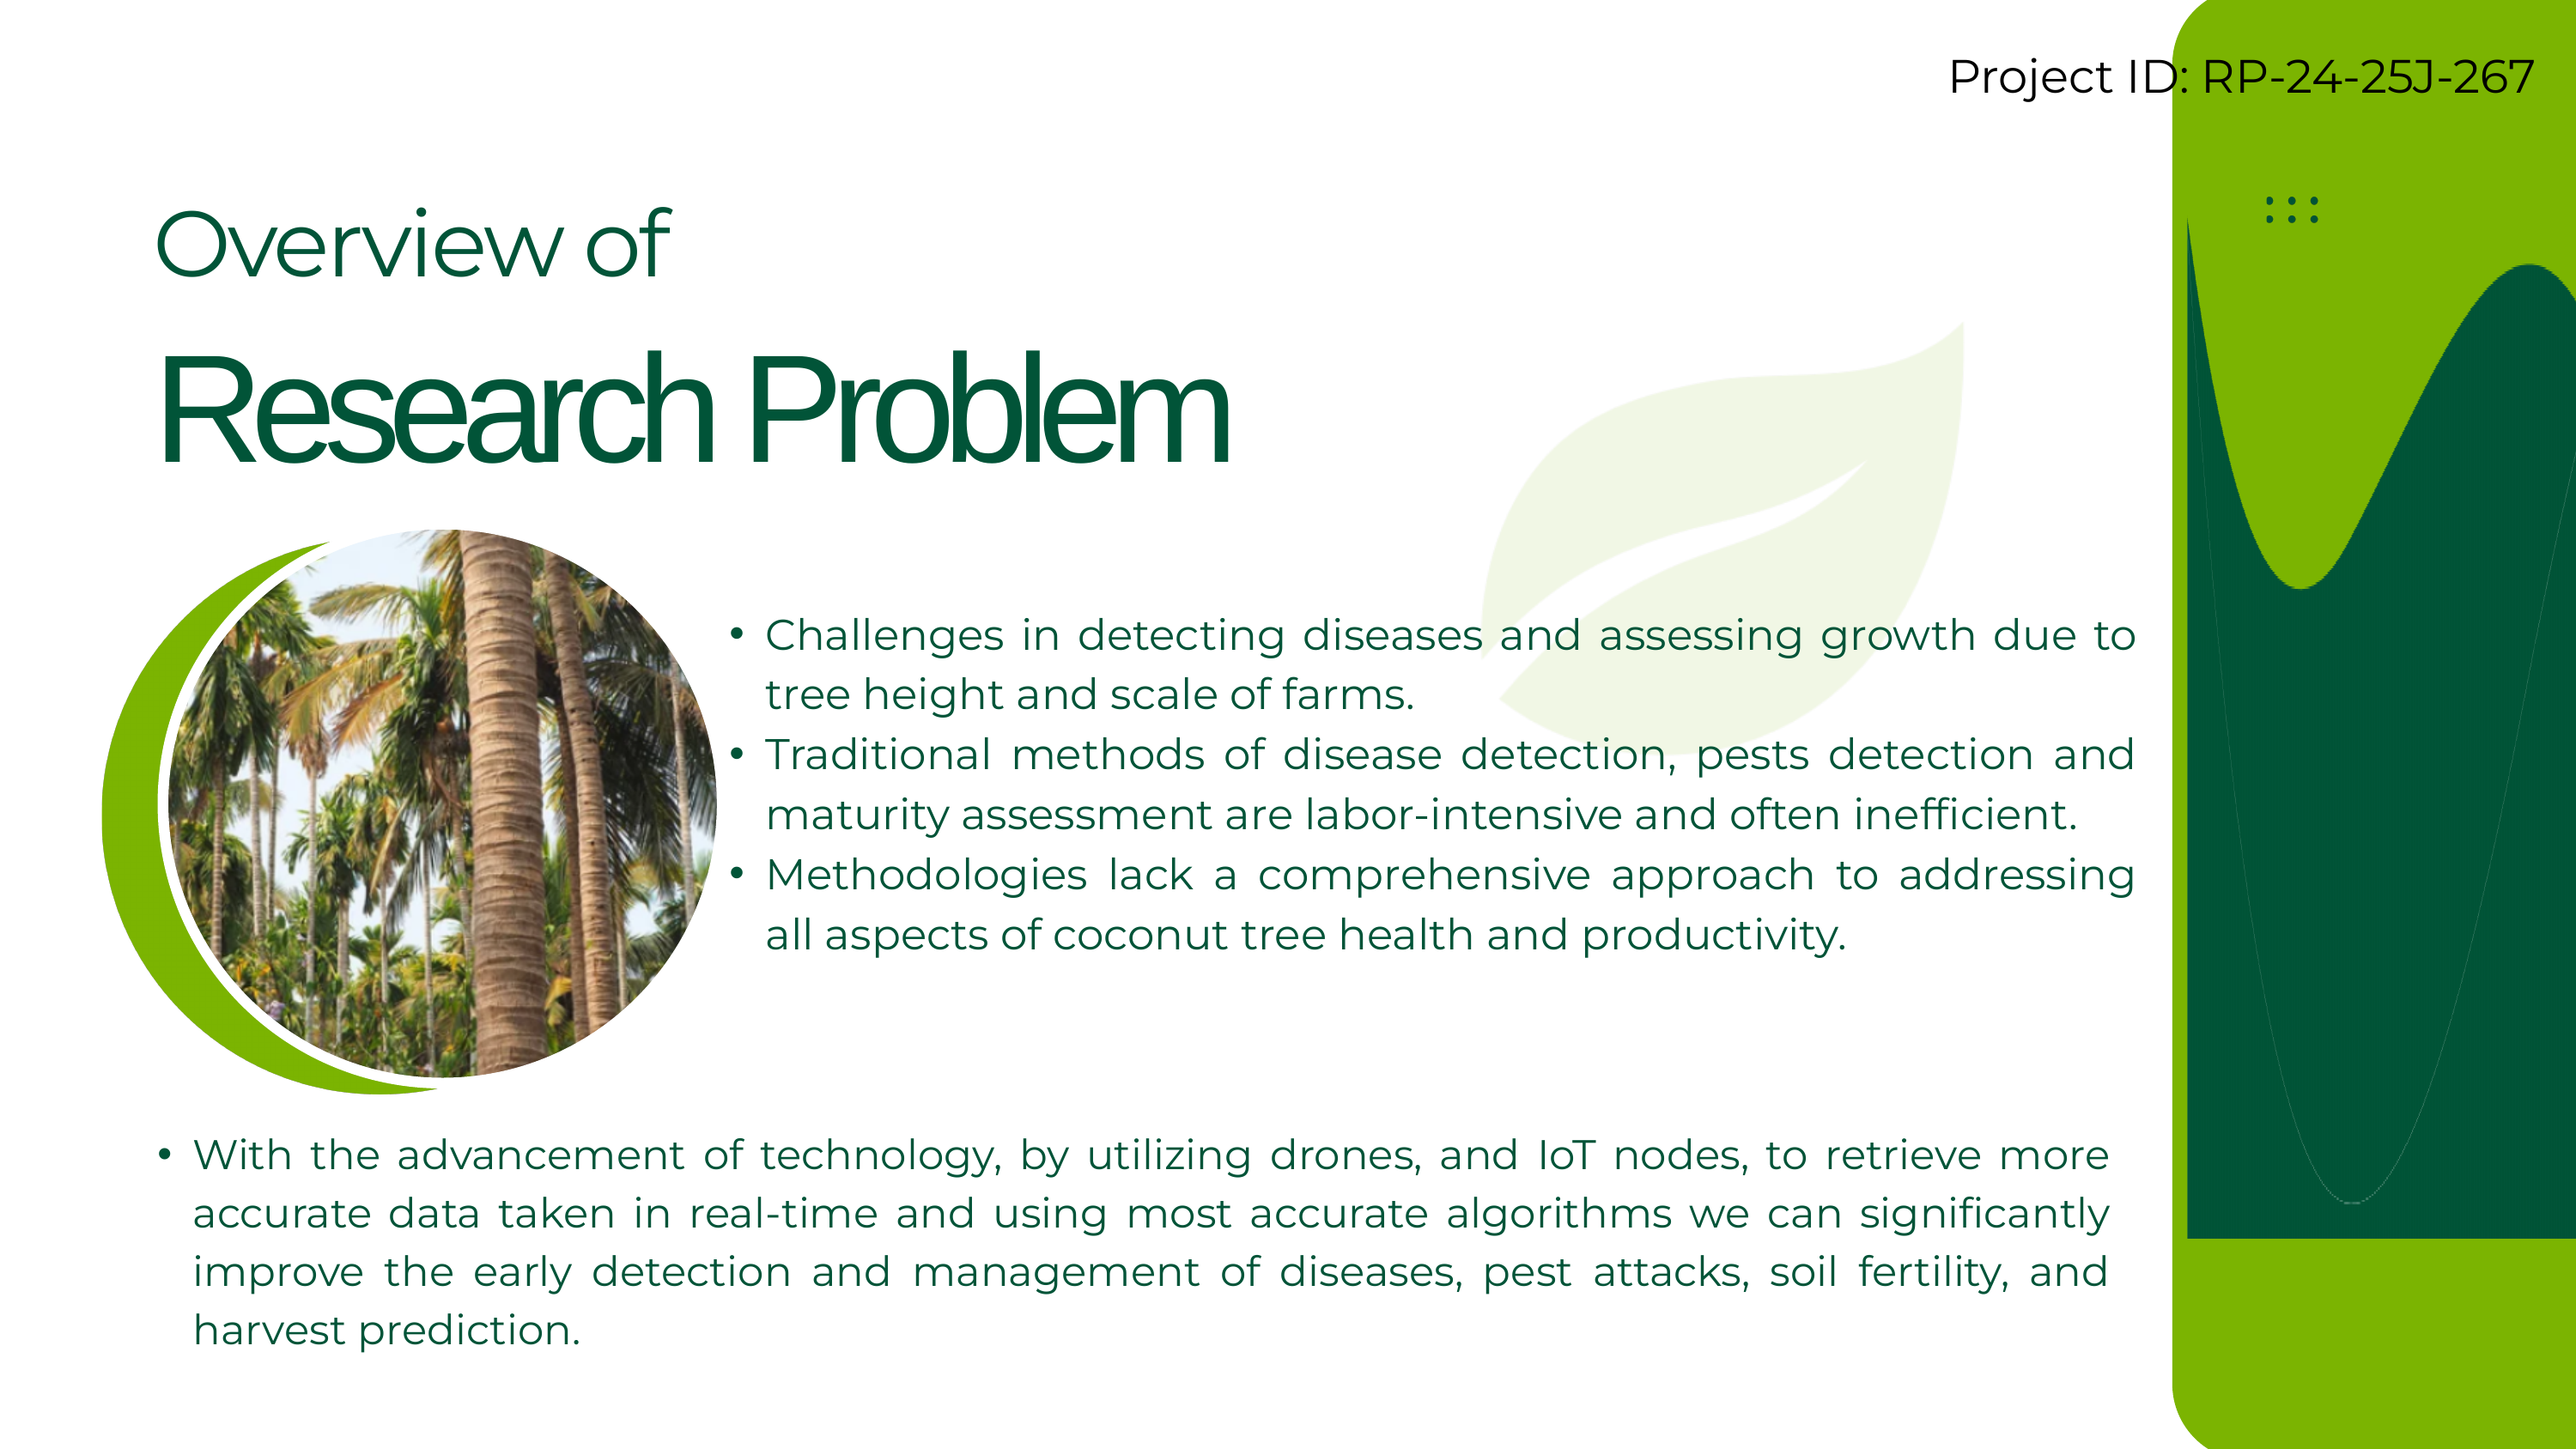

Project ID: RP-24-25J-267​
Overview of

Research Problem

Challenges in detecting diseases and assessing growth due to tree height and scale of farms.​
Traditional methods of disease detection, pests detection and maturity assessment are labor-intensive and often inefficient.​
Methodologies lack a comprehensive approach to addressing all aspects of coconut tree health and productivity​.

With the advancement of technology, by utilizing drones, and IoT nodes, to retrieve more accurate data taken in real-time and using most accurate algorithms we can significantly improve the early detection and management of diseases, pest attacks, soil fertility, and harvest prediction.​